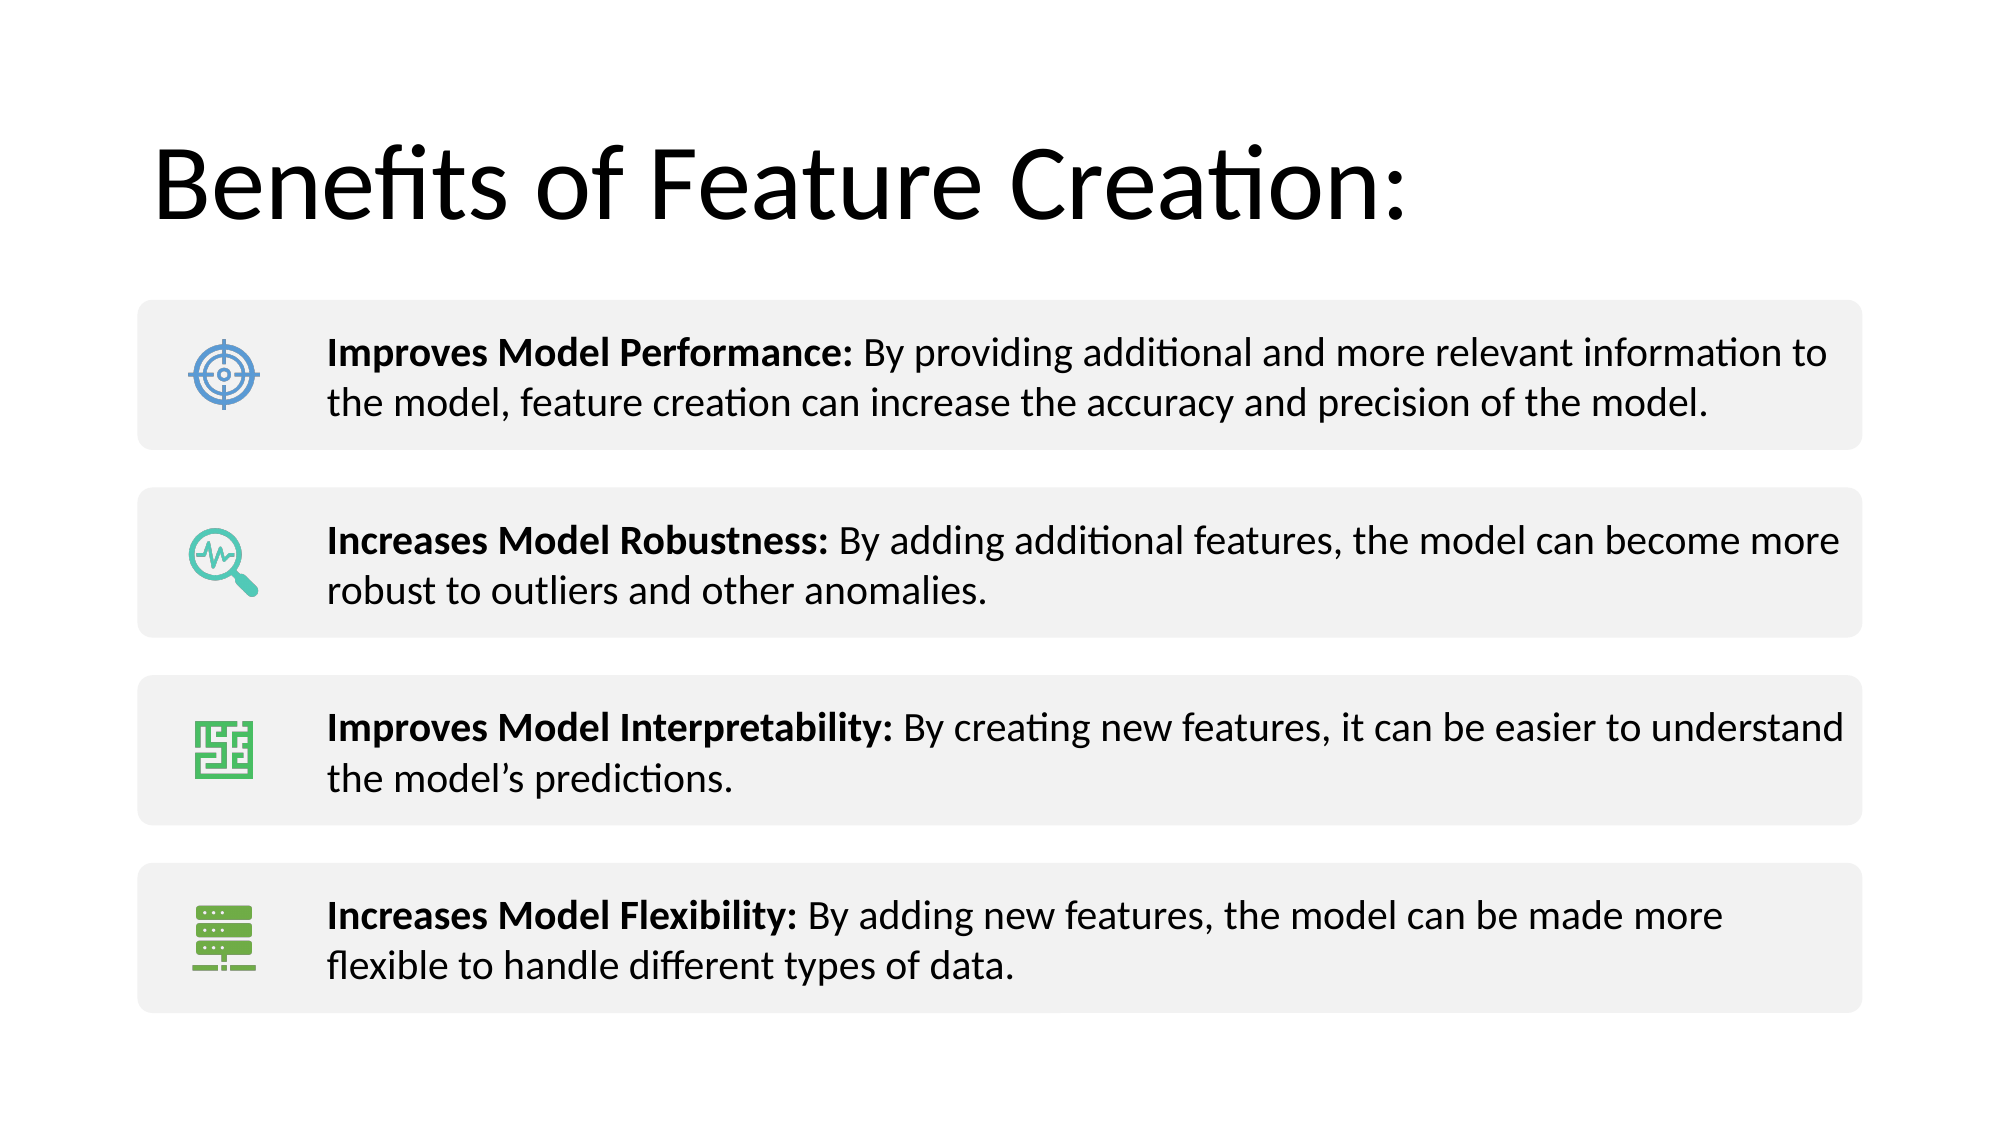

# Benefits of Feature Creation:
Improves Model Performance: By providing additional and more relevant information to the model, feature creation can increase the accuracy and precision of the model.
Increases Model Robustness: By adding additional features, the model can become more robust to outliers and other anomalies.
Improves Model Interpretability: By creating new features, it can be easier to understand the model’s predictions.
Increases Model Flexibility: By adding new features, the model can be made more flexible to handle different types of data.
Feature Engineering
32